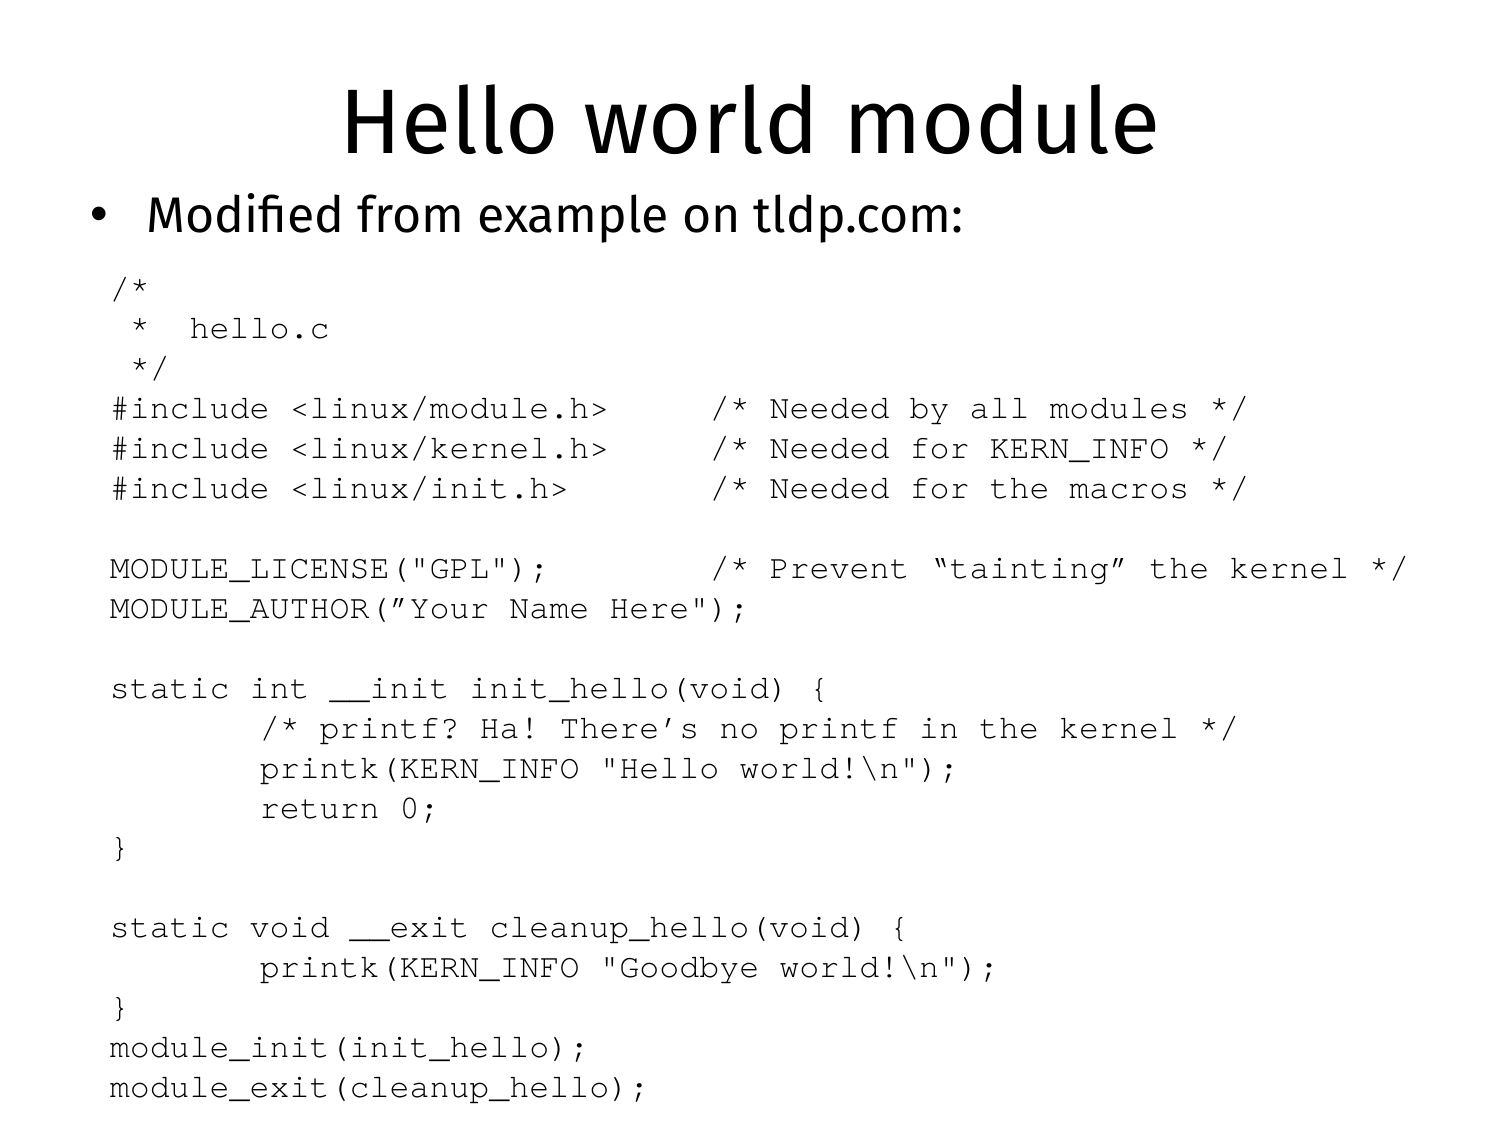

# Hello world module
Modified from example on tldp.com:

/*
 *  hello.c
 */
#include <linux/module.h>	/* Needed by all modules */
#include <linux/kernel.h>	/* Needed for KERN_INFO */
#include <linux/init.h>	/* Needed for the macros */

MODULE_LICENSE("GPL");		/* Prevent “tainting” the kernel */
MODULE_AUTHOR(”Your Name Here");

static int __init init_hello(void) {
	/* printf? Ha! There’s no printf in the kernel */
	printk(KERN_INFO "Hello world!\n");
	return 0;
}

static void __exit cleanup_hello(void) {
	printk(KERN_INFO "Goodbye world!\n");
}
module_init(init_hello);
module_exit(cleanup_hello);